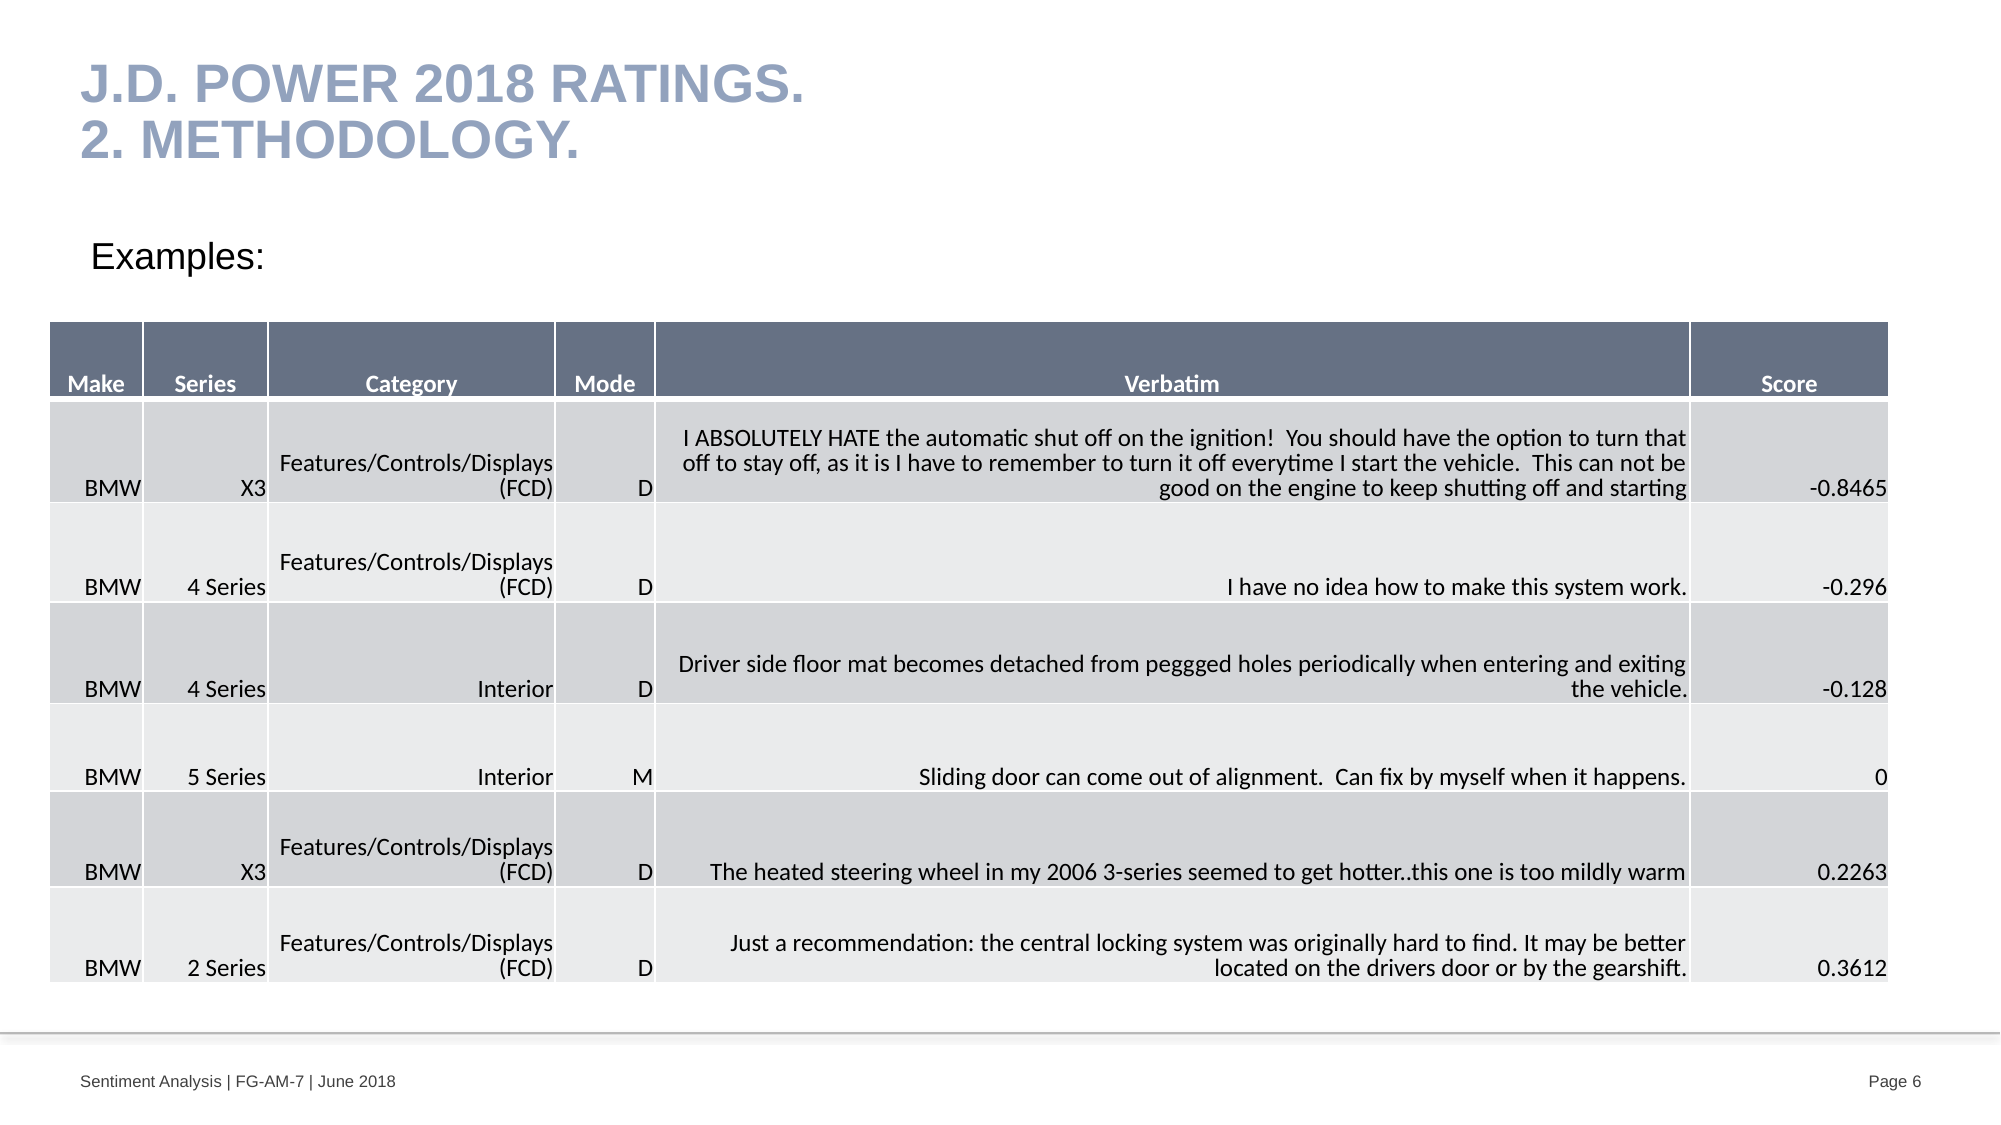

# j.d. power 2018 ratings. 2. Methodology.
Examples:

| Make | Series | Category | Mode | Verbatim | Score |
| --- | --- | --- | --- | --- | --- |
| BMW | X3 | Features/Controls/Displays (FCD) | D | I ABSOLUTELY HATE the automatic shut off on the ignition! You should have the option to turn that off to stay off, as it is I have to remember to turn it off everytime I start the vehicle. This can not be good on the engine to keep shutting off and starting | -0.8465 |
| BMW | 4 Series | Features/Controls/Displays (FCD) | D | I have no idea how to make this system work. | -0.296 |
| BMW | 4 Series | Interior | D | Driver side floor mat becomes detached from peggged holes periodically when entering and exiting the vehicle. | -0.128 |
| BMW | 5 Series | Interior | M | Sliding door can come out of alignment. Can fix by myself when it happens. | 0 |
| BMW | X3 | Features/Controls/Displays (FCD) | D | The heated steering wheel in my 2006 3-series seemed to get hotter..this one is too mildly warm | 0.2263 |
| BMW | 2 Series | Features/Controls/Displays (FCD) | D | Just a recommendation: the central locking system was originally hard to find. It may be better located on the drivers door or by the gearshift. | 0.3612 |
Page 6
Sentiment Analysis | FG-AM-7 | June 2018